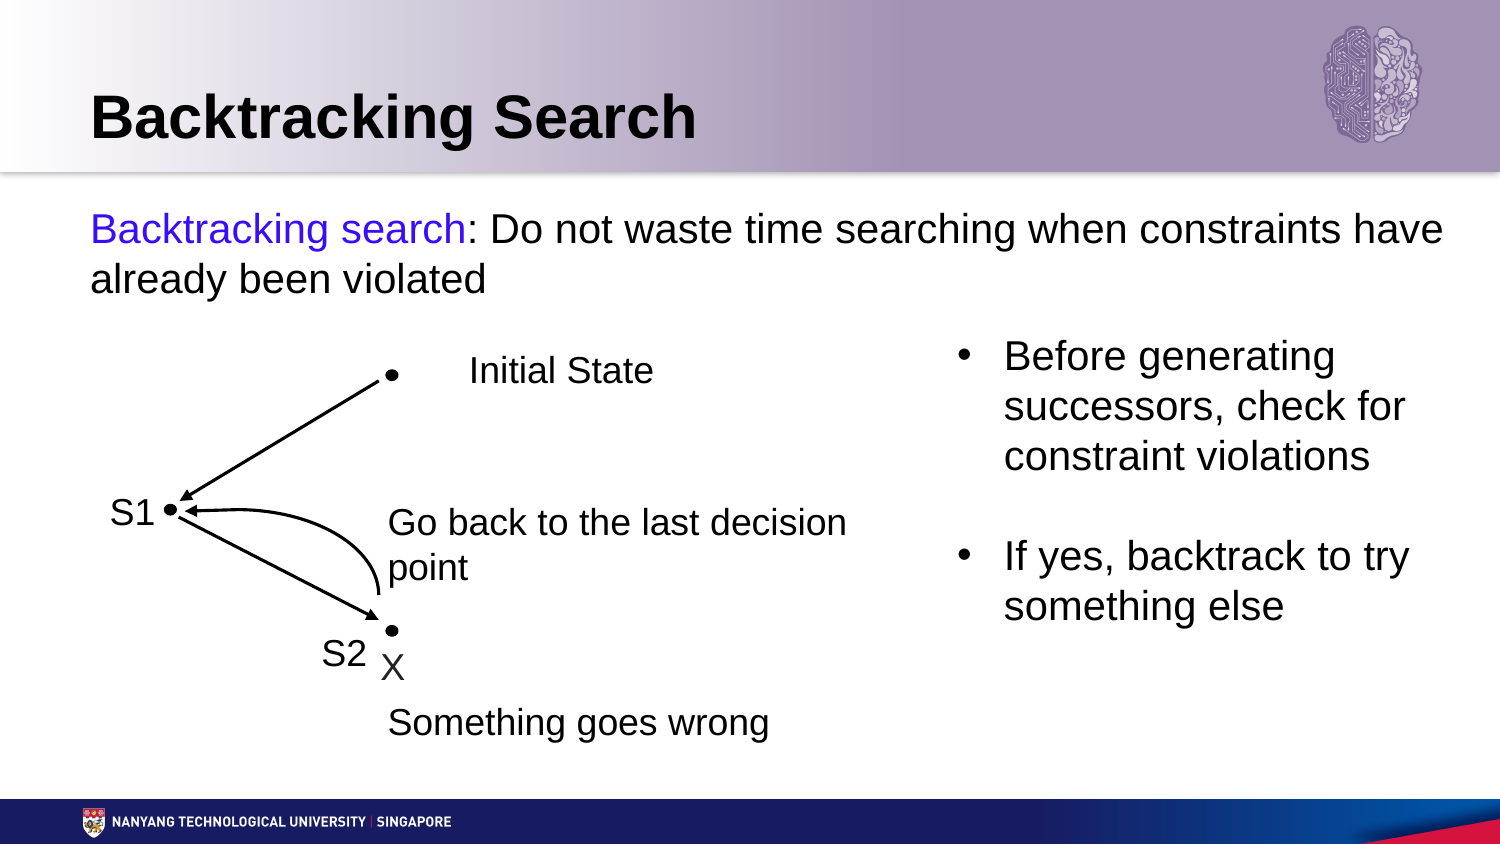

# Backtracking Search
Backtracking search: Do not waste time searching when constraints have already been violated
Before generating successors, check for constraint violations

If yes, backtrack to try something else
Initial State
Go back to the last decision point
Something goes wrong
X

S2
S1